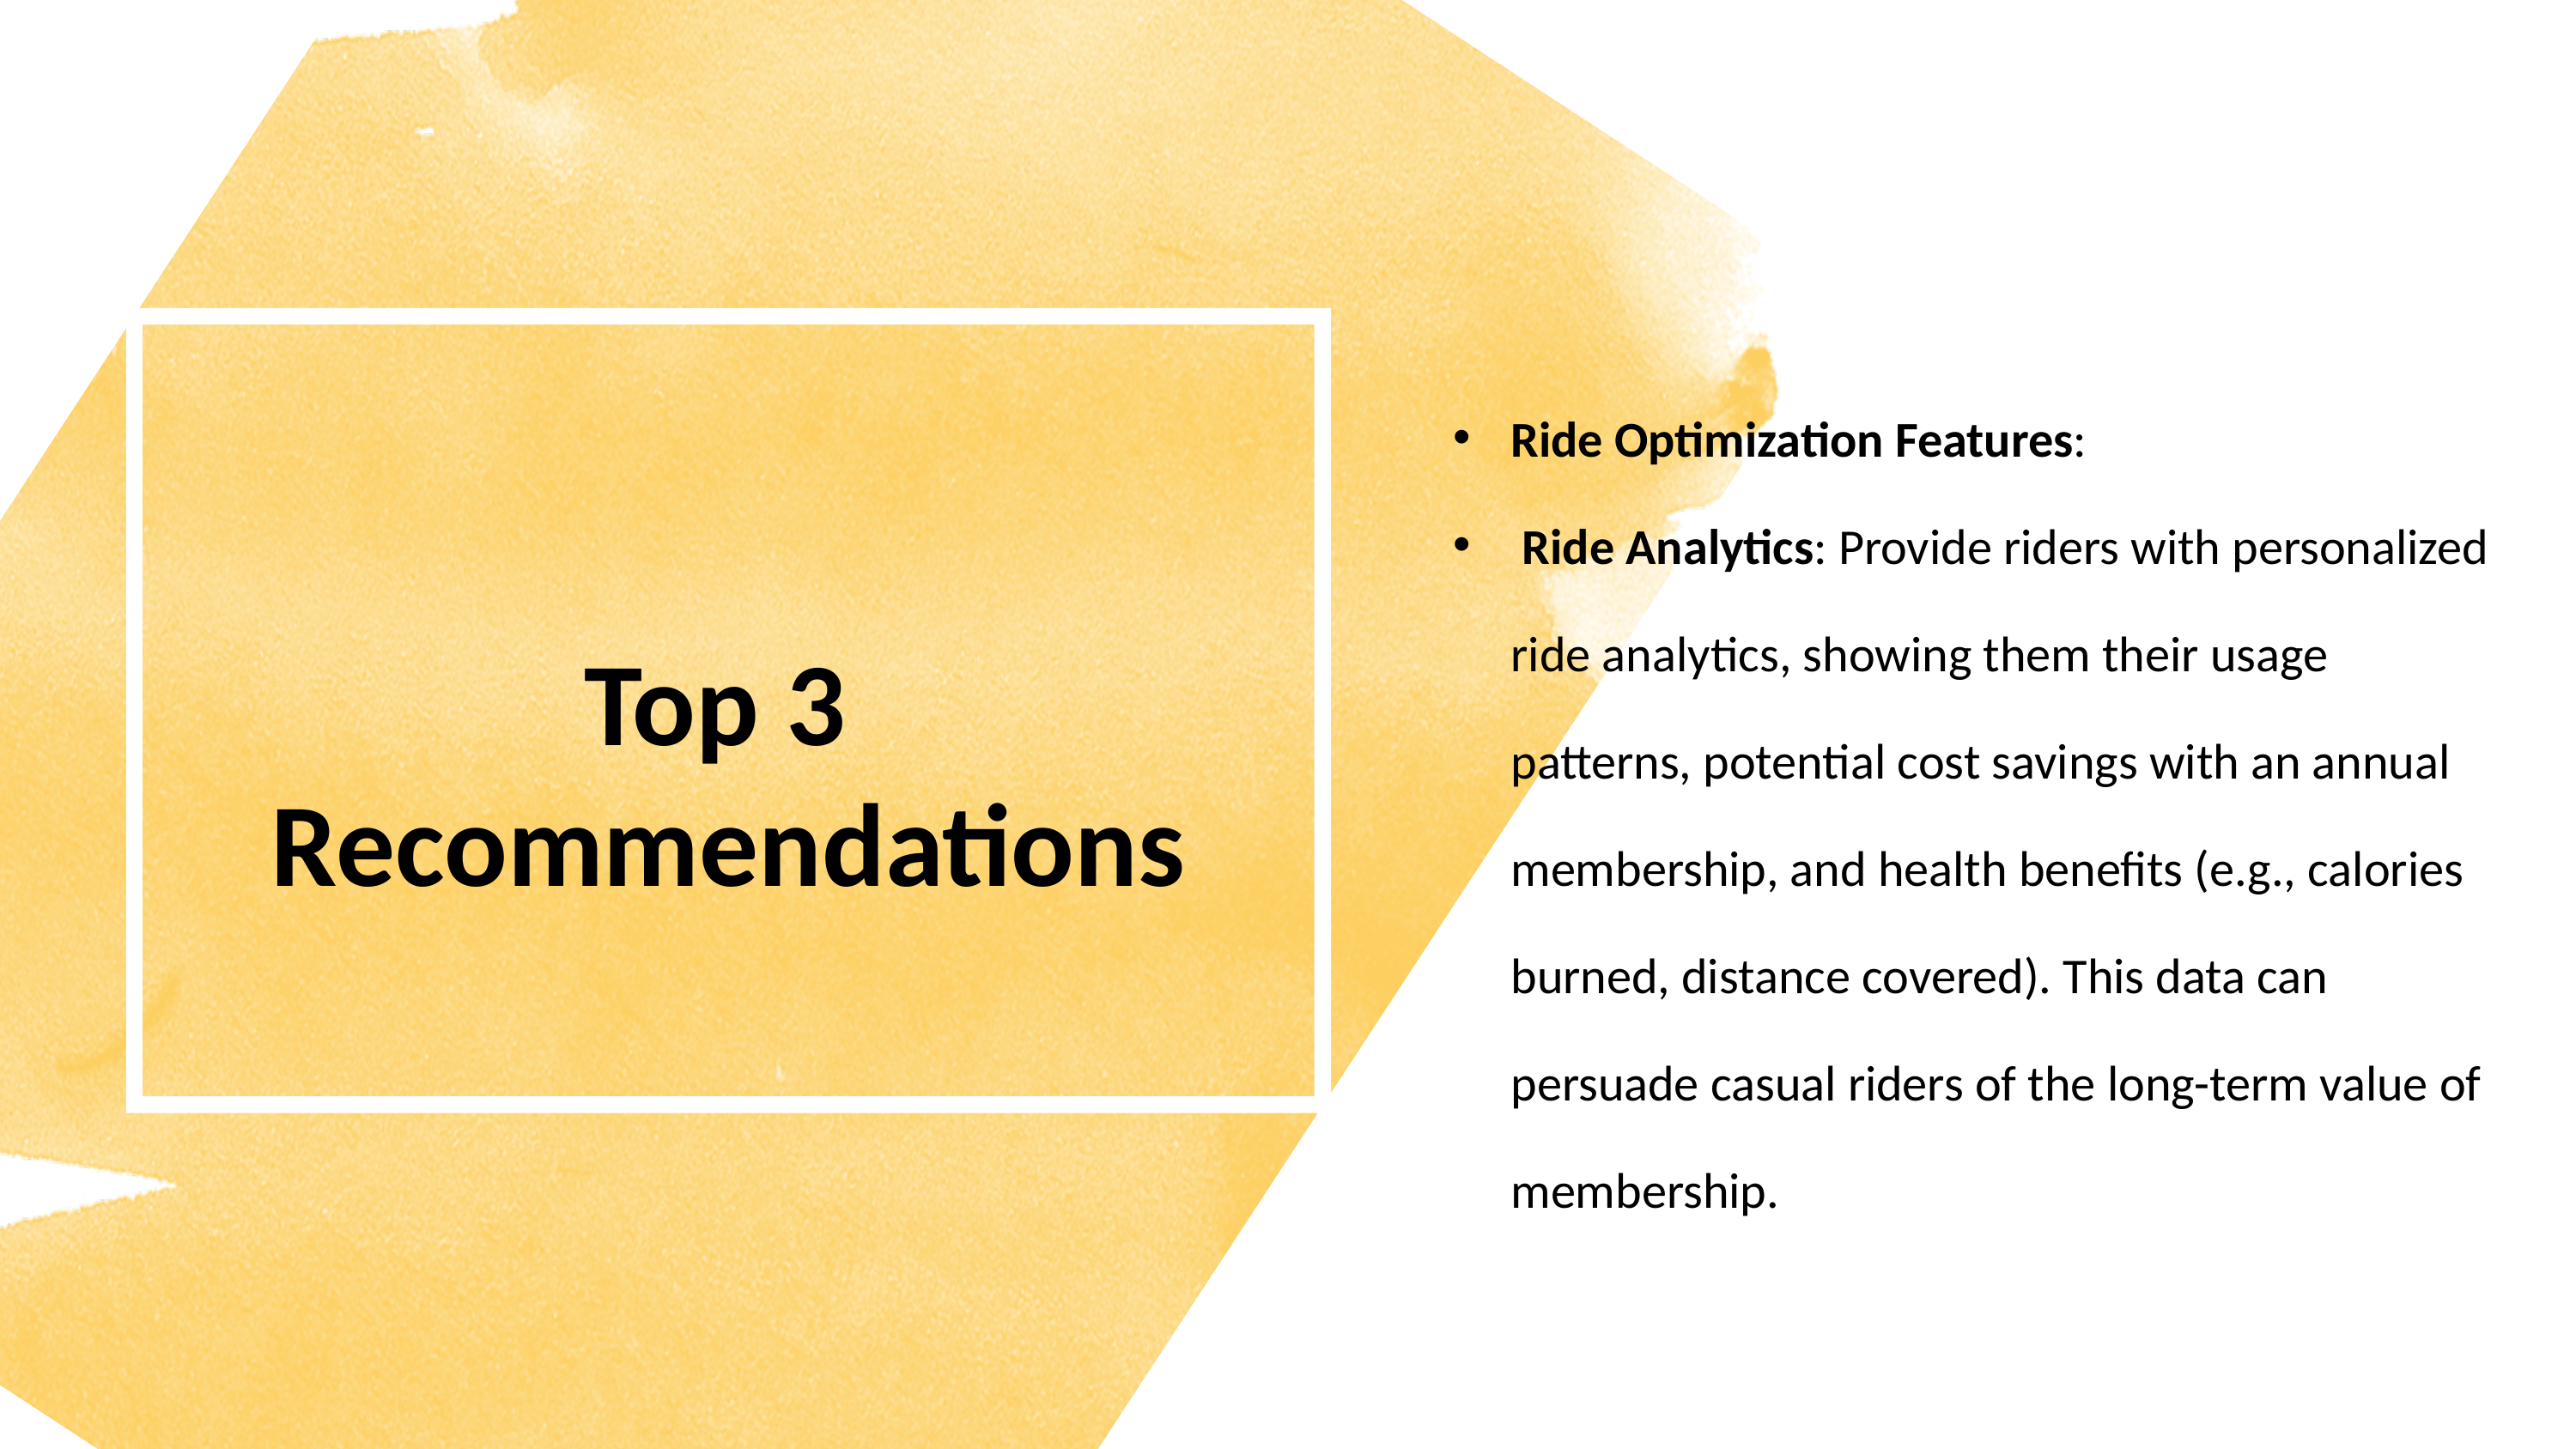

Ride Optimization Features:
 Ride Analytics: Provide riders with personalized ride analytics, showing them their usage patterns, potential cost savings with an annual membership, and health benefits (e.g., calories burned, distance covered). This data can persuade casual riders of the long-term value of membership.

Top 3
Recommendations